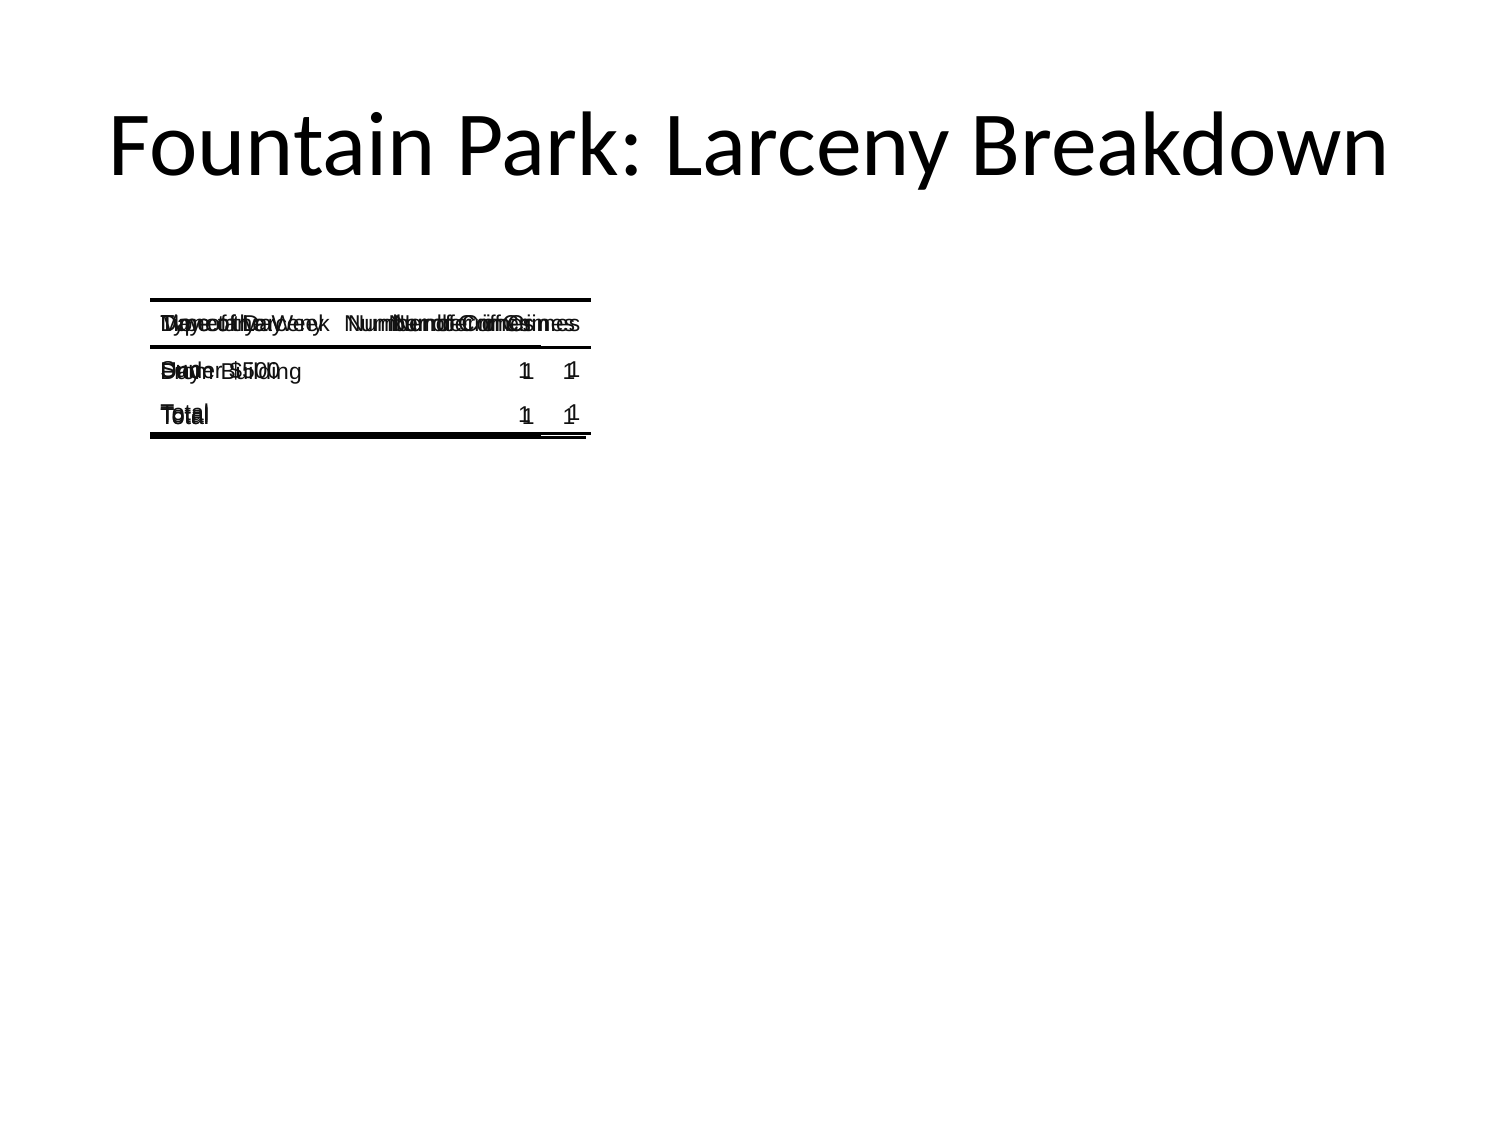

# Fountain Park: Larceny Breakdown
| Day of the Week | Number of Crimes |
| --- | --- |
| Sun | 1 |
| Total | 1 |
| Time of Day | Number of Crimes |
| --- | --- |
| Day | 1 |
| Total | 1 |
| Type of Larceny | Number of Crimes |
| --- | --- |
| From Building | 1 |
| Total | 1 |
| Monetary | Number of Crimes |
| --- | --- |
| Under $500 | 1 |
| Total | 1 |